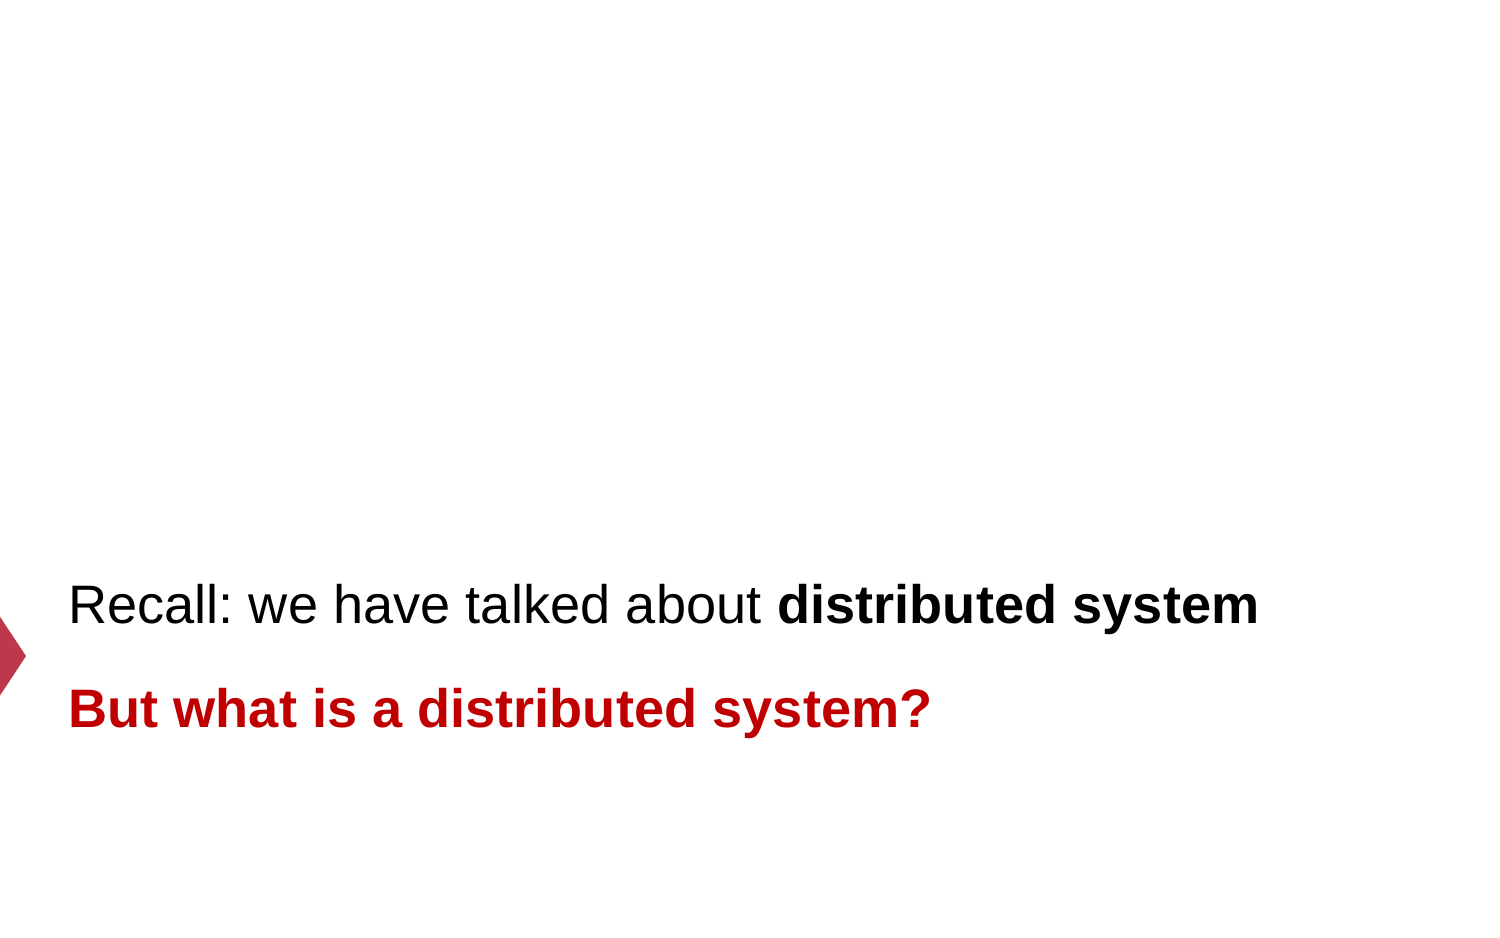

Recall: we have talked about distributed system
But what is a distributed system?